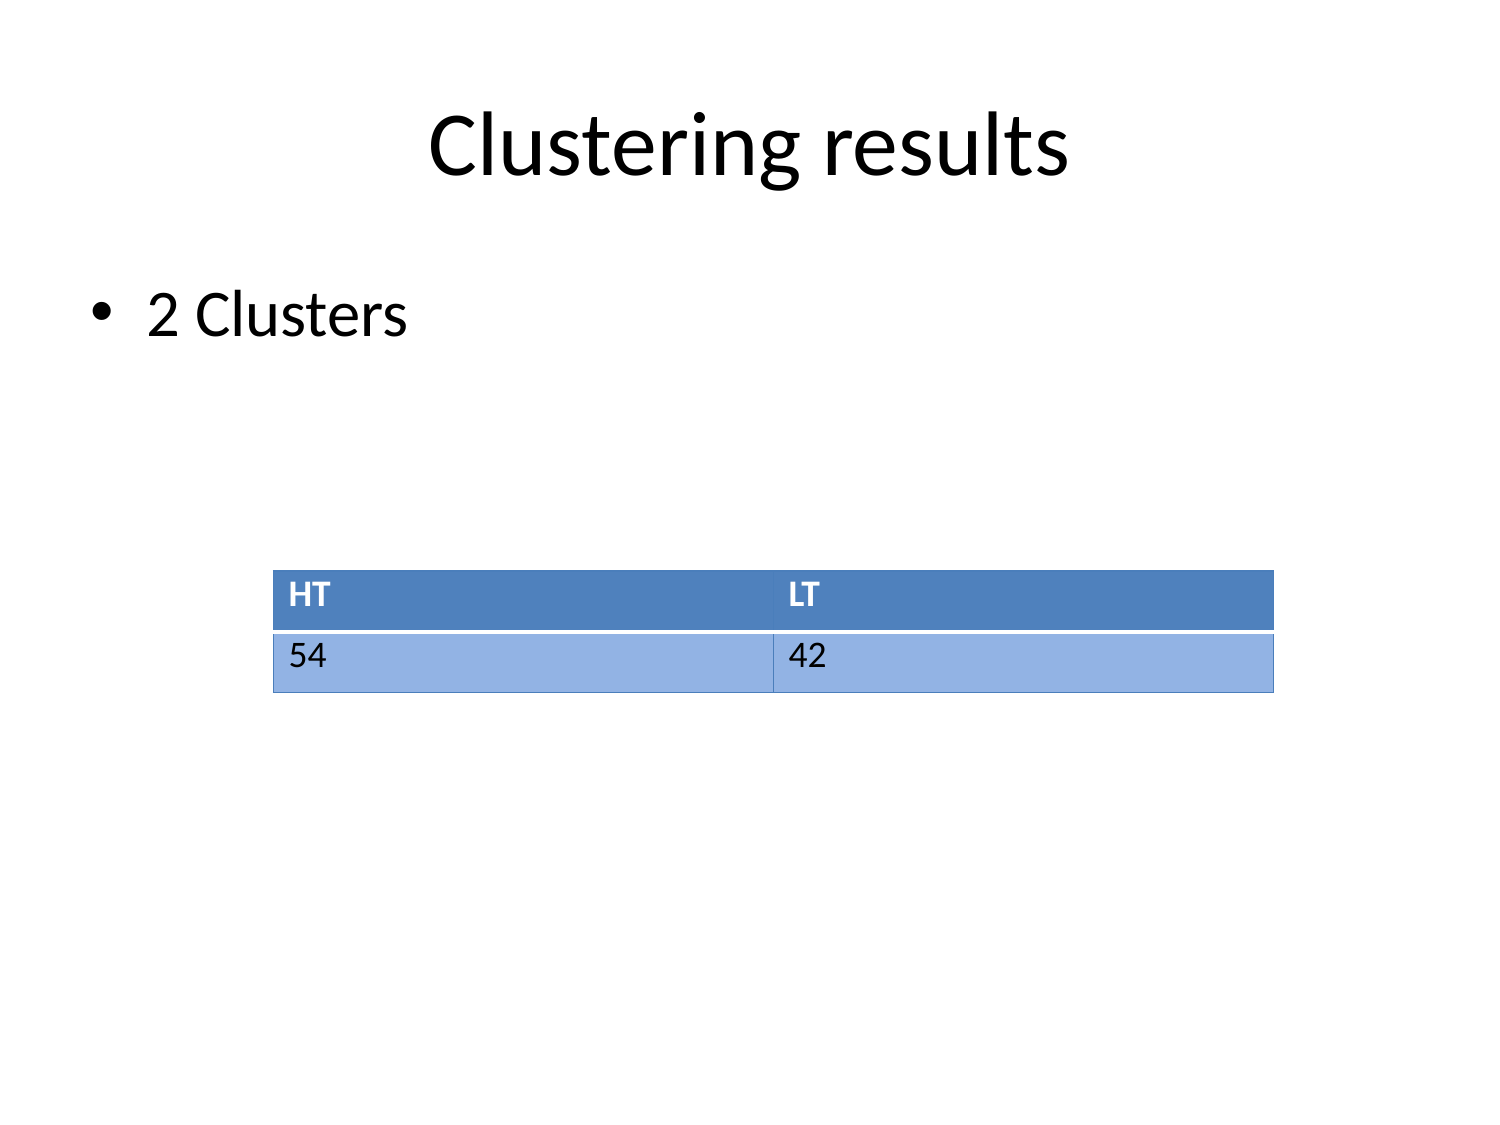

# Clustering results
2 Clusters

| HT | LT |
| --- | --- |
| 54 | 42 |